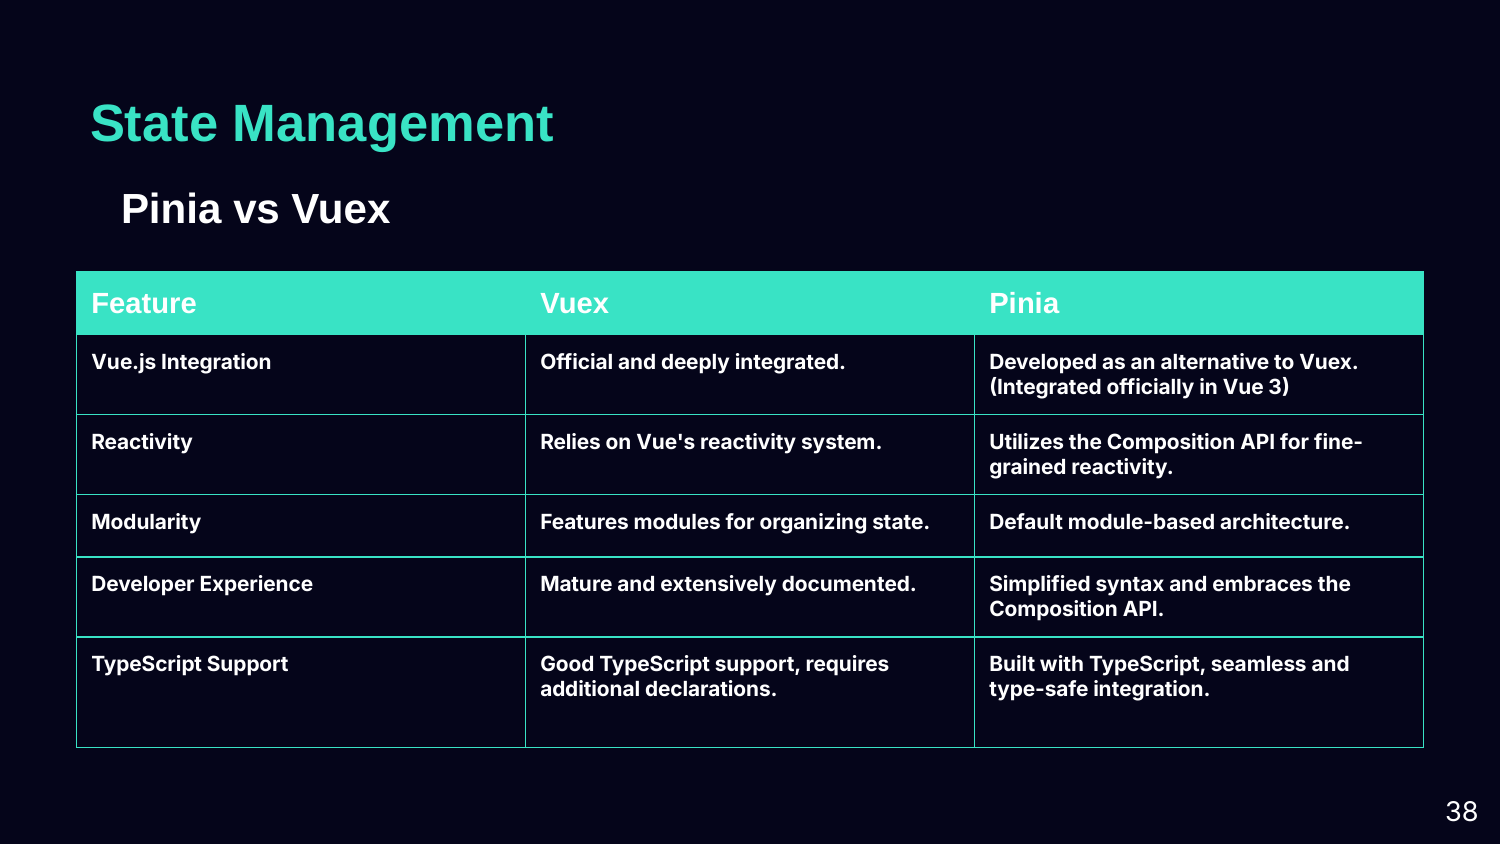

# State Management
Pinia vs Vuex
| Feature | Vuex | Pinia |
| --- | --- | --- |
| Vue.js Integration | Official and deeply integrated. | Developed as an alternative to Vuex. (Integrated officially in Vue 3) |
| Reactivity | Relies on Vue's reactivity system. | Utilizes the Composition API for fine-grained reactivity. |
| Modularity | Features modules for organizing state. | Default module-based architecture. |
| Developer Experience | Mature and extensively documented. | Simplified syntax and embraces the Composition API. |
| TypeScript Support | Good TypeScript support, requires additional declarations. | Built with TypeScript, seamless and type-safe integration. |
38